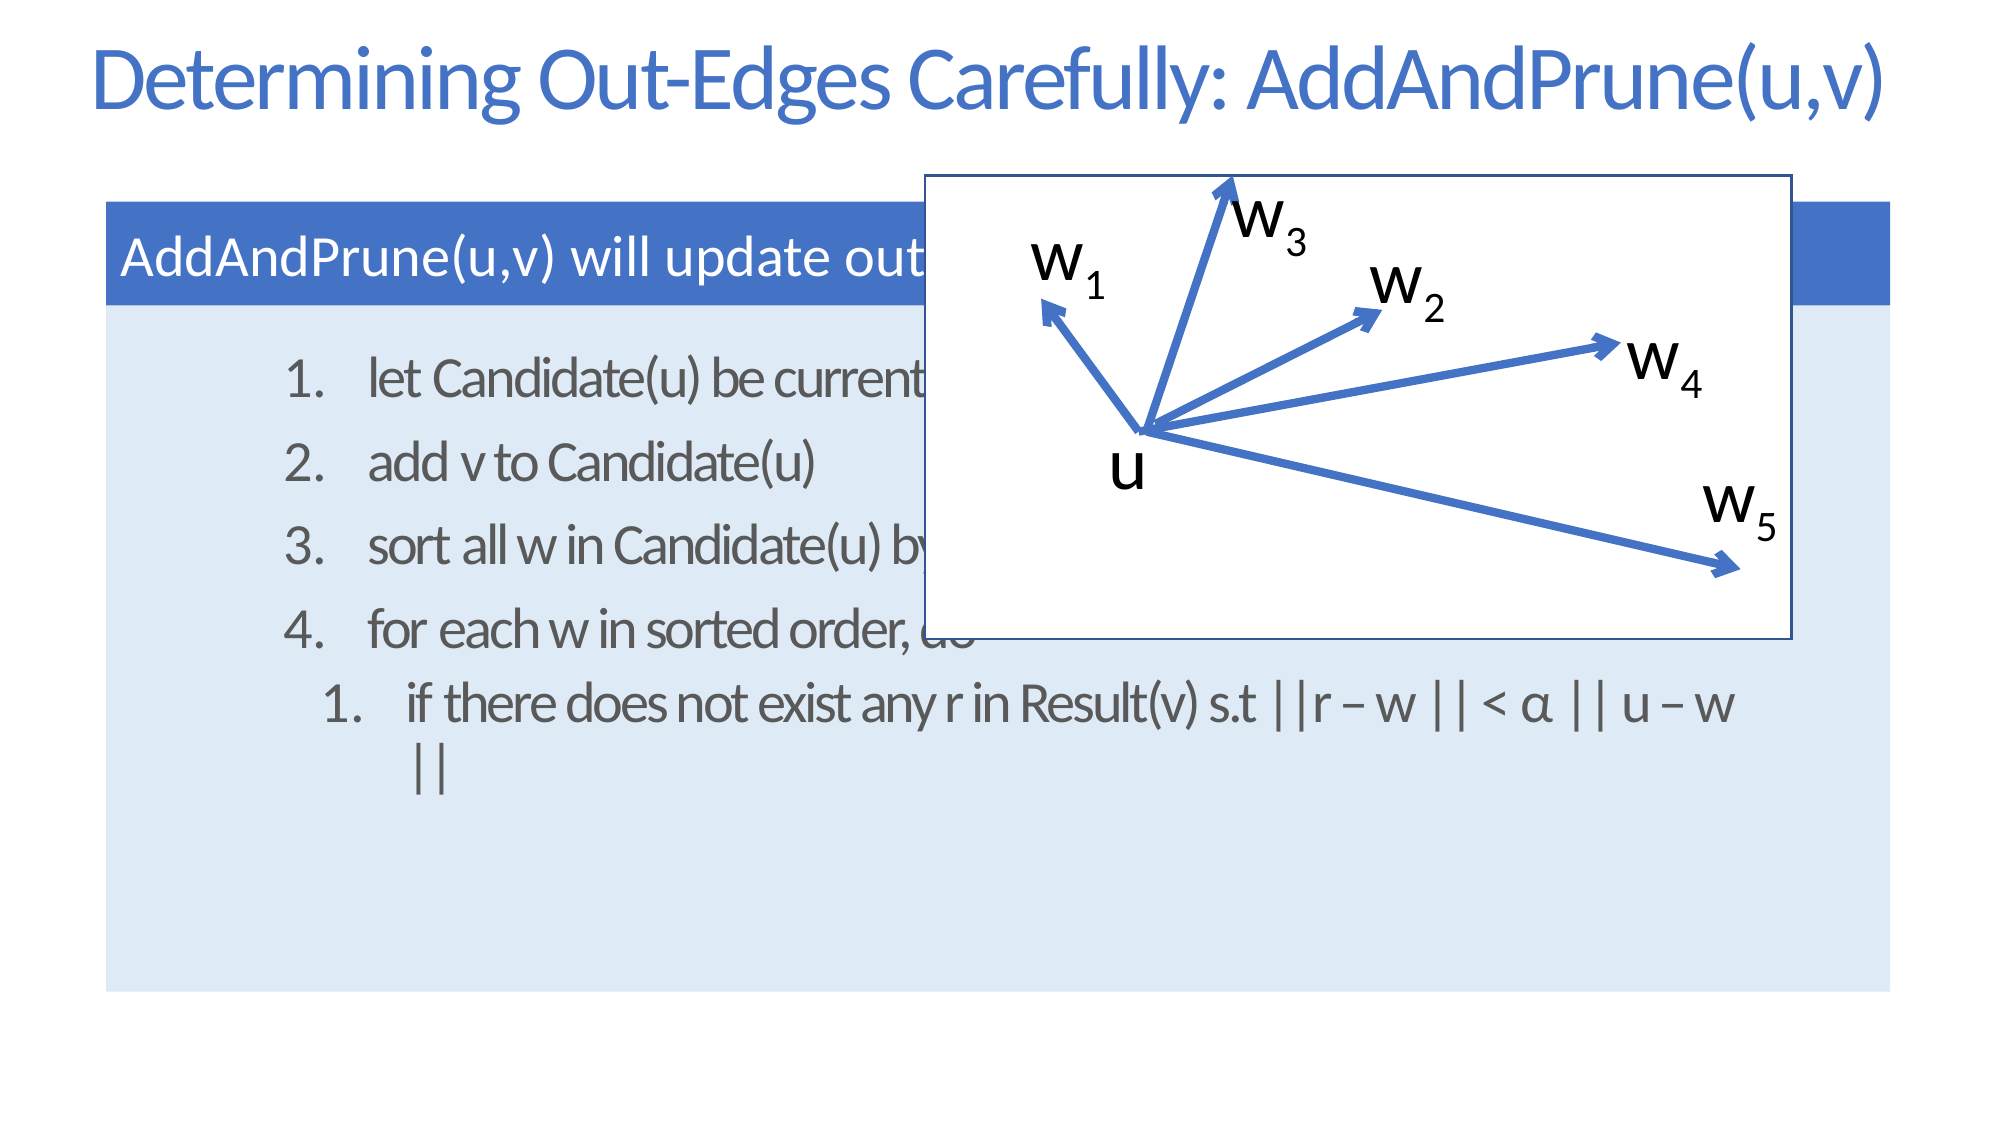

# Determining Out-Edges Carefully: AddAndPrune(u,v)
w3

w1
AddAndPrune(u,v) will update out-neighbors of v by trying to add (u,v)
w2
w4

let Candidate(u) be current out-neighbors, Result(u) = empty
add v to Candidate(u)
sort all w in Candidate(u) by increasing distance to u
for each w in sorted order, do
if there does not exist any r in Result(v) s.t ||r – w || < α || u – w ||
u
w5